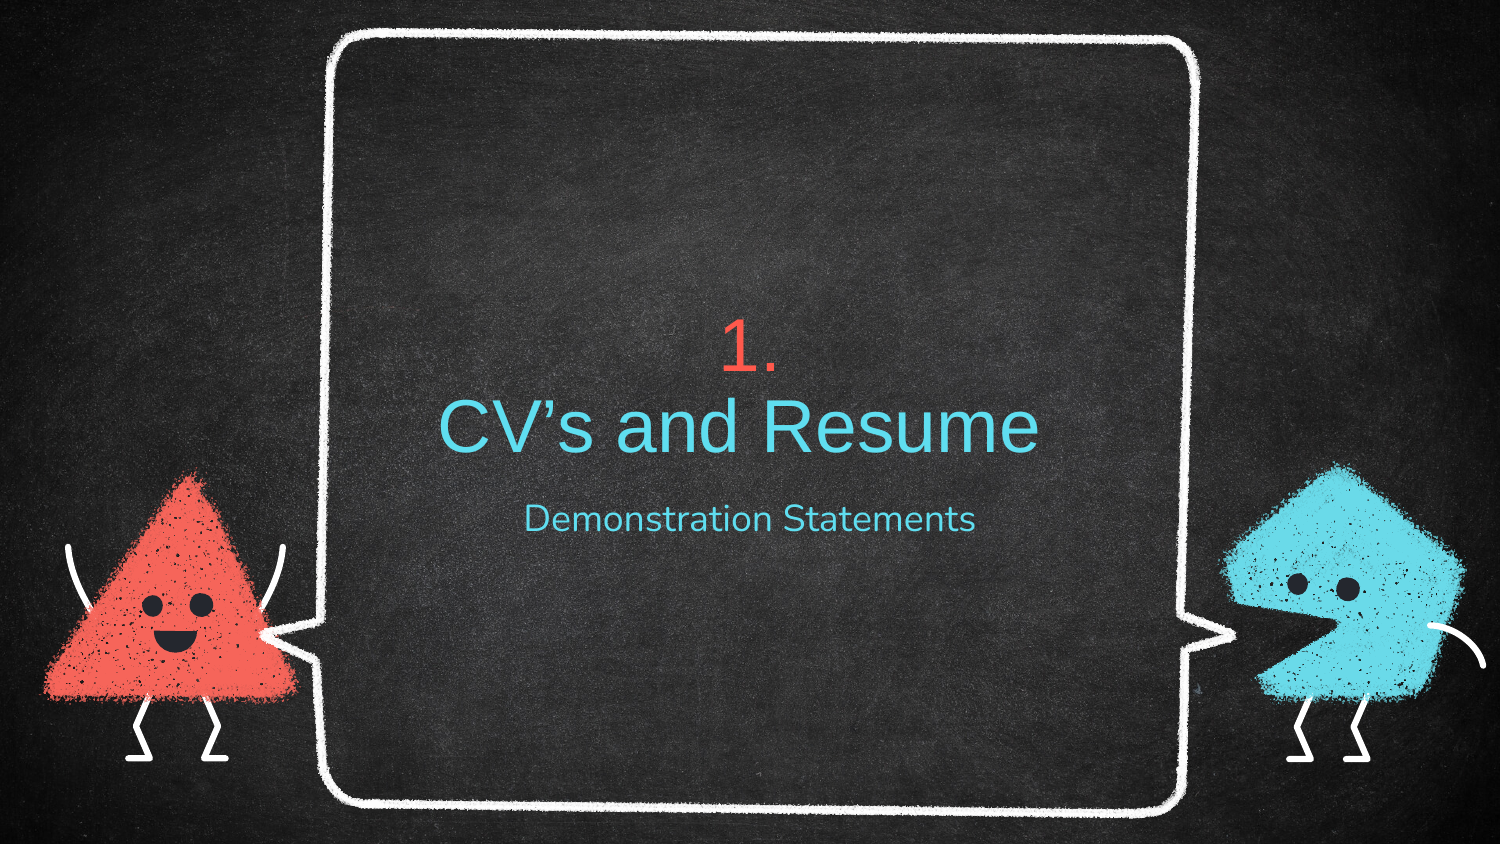

# 1. CV’s and Resume
Demonstration Statements